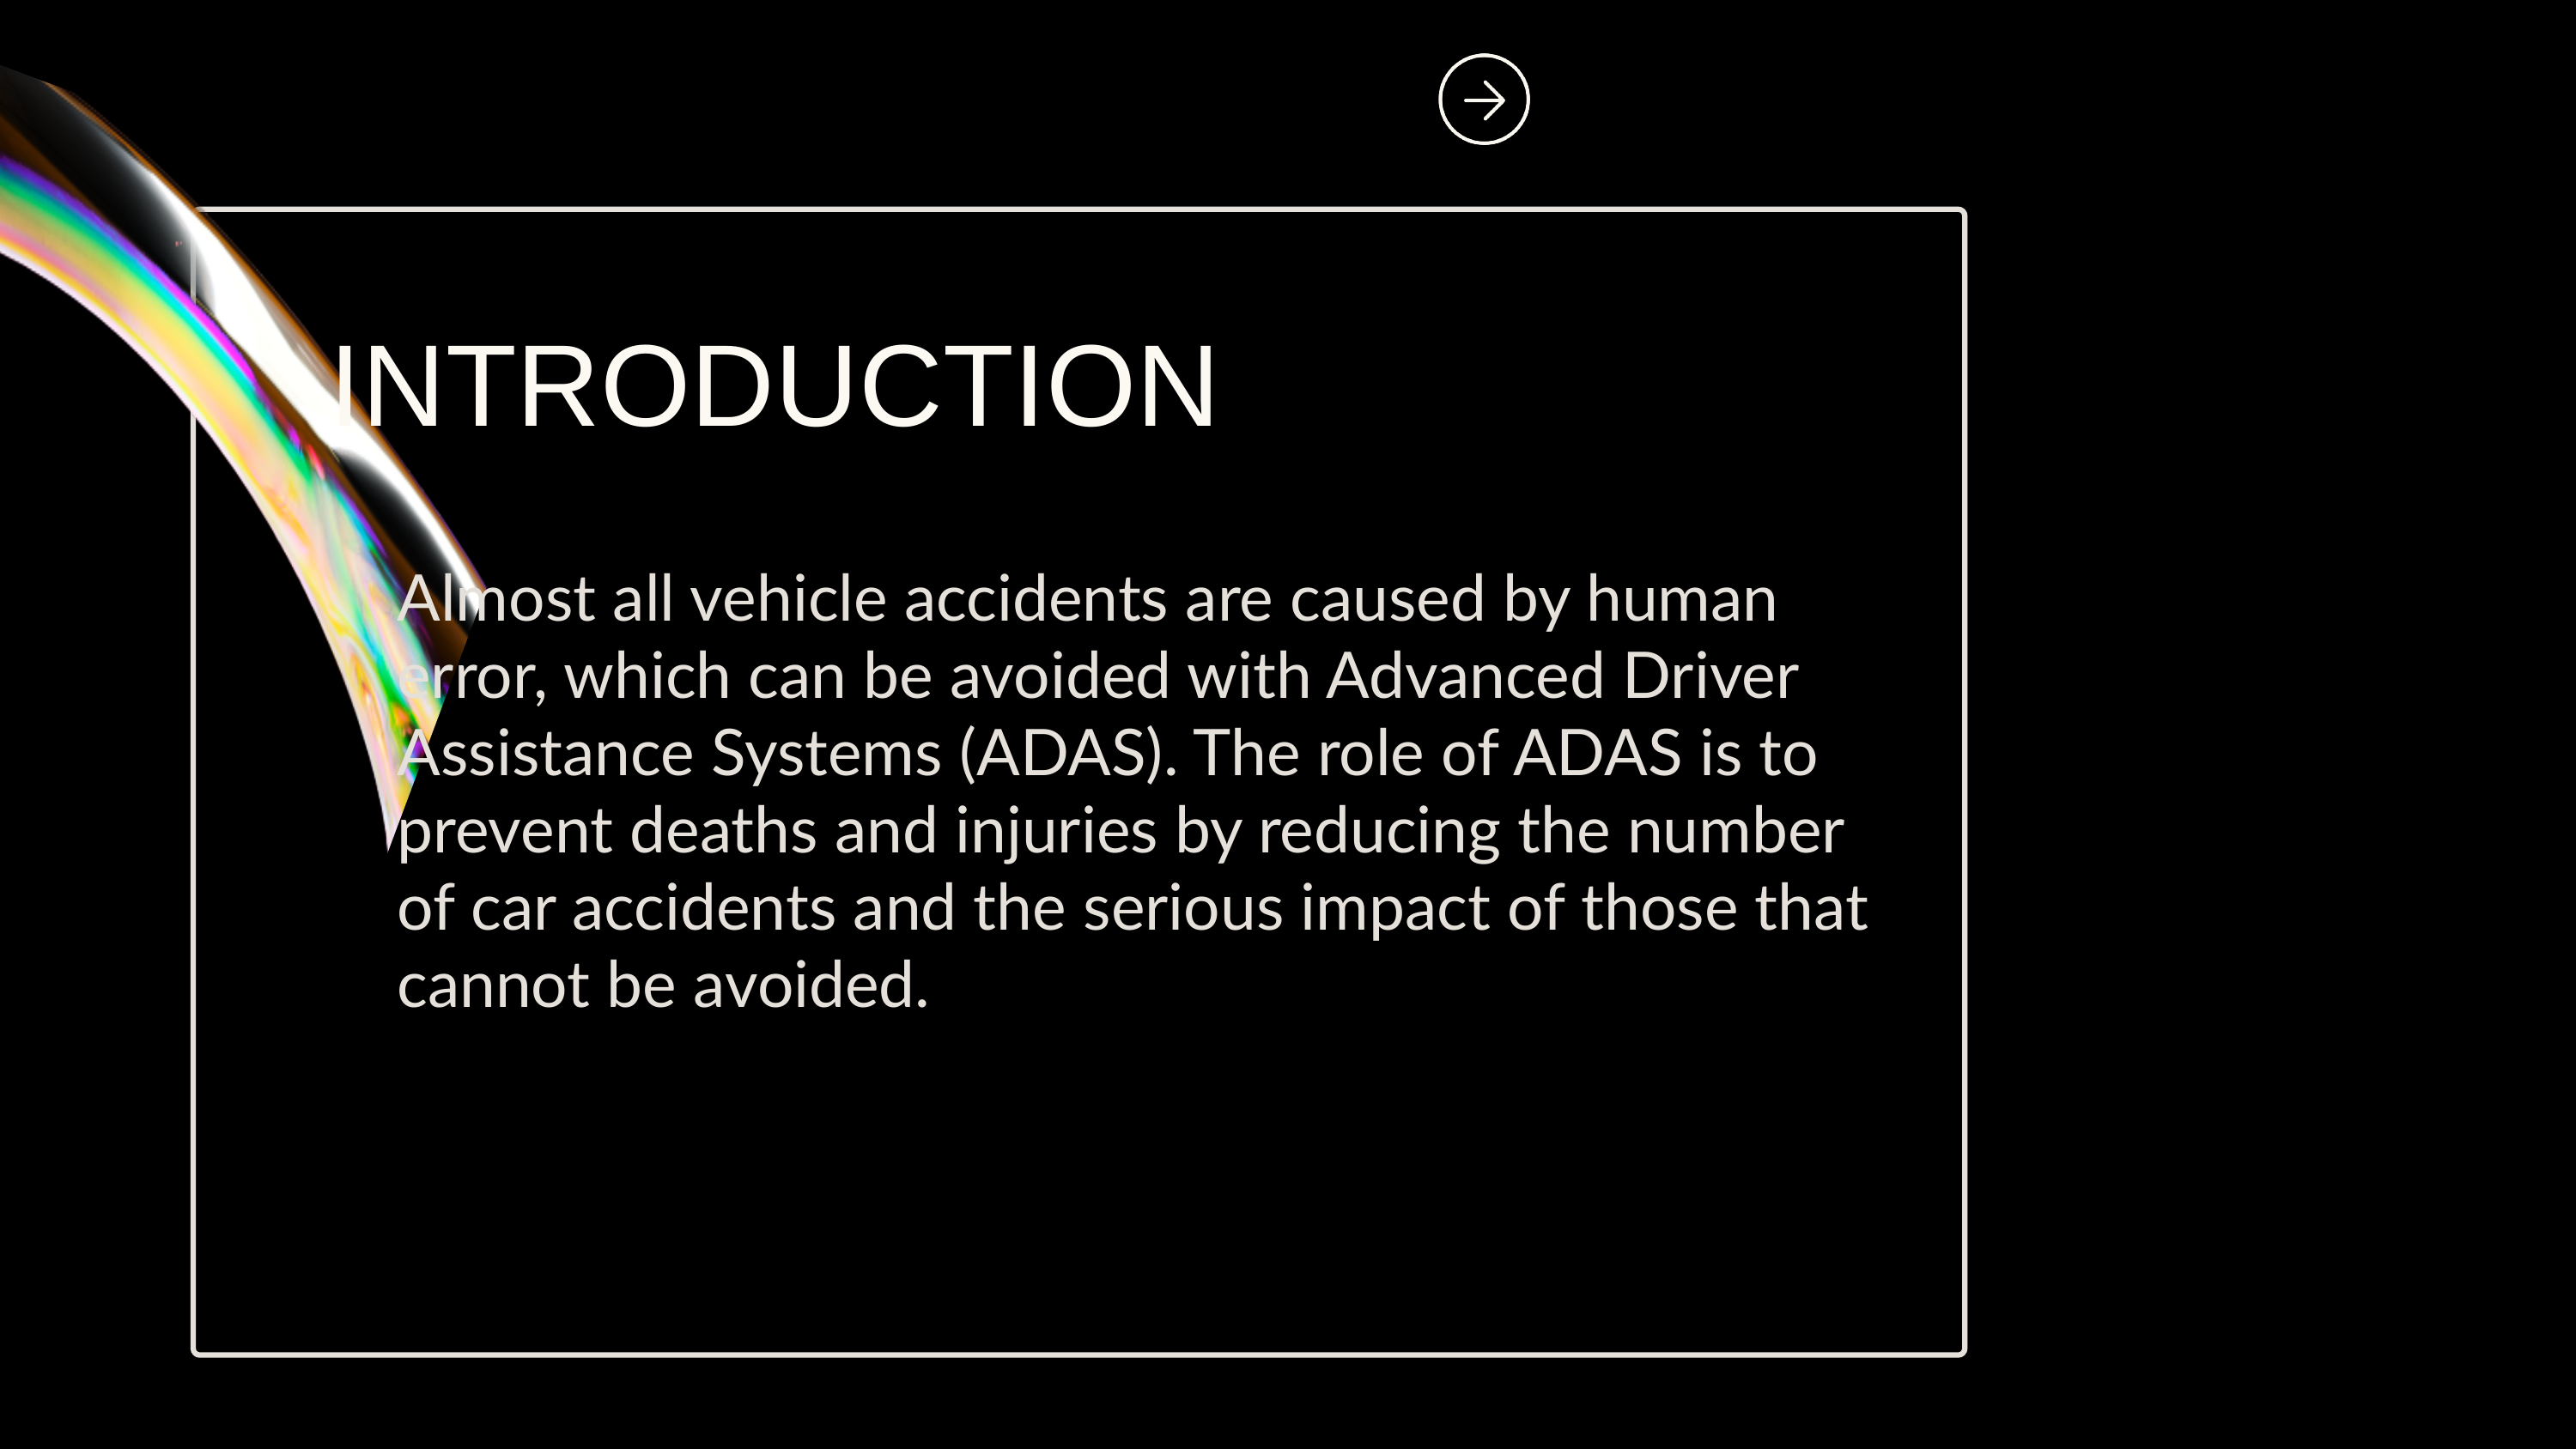

INTRODUCTION
Almost all vehicle accidents are caused by human error, which can be avoided with Advanced Driver Assistance Systems (ADAS). The role of ADAS is to prevent deaths and injuries by reducing the number of car accidents and the serious impact of those that cannot be avoided.